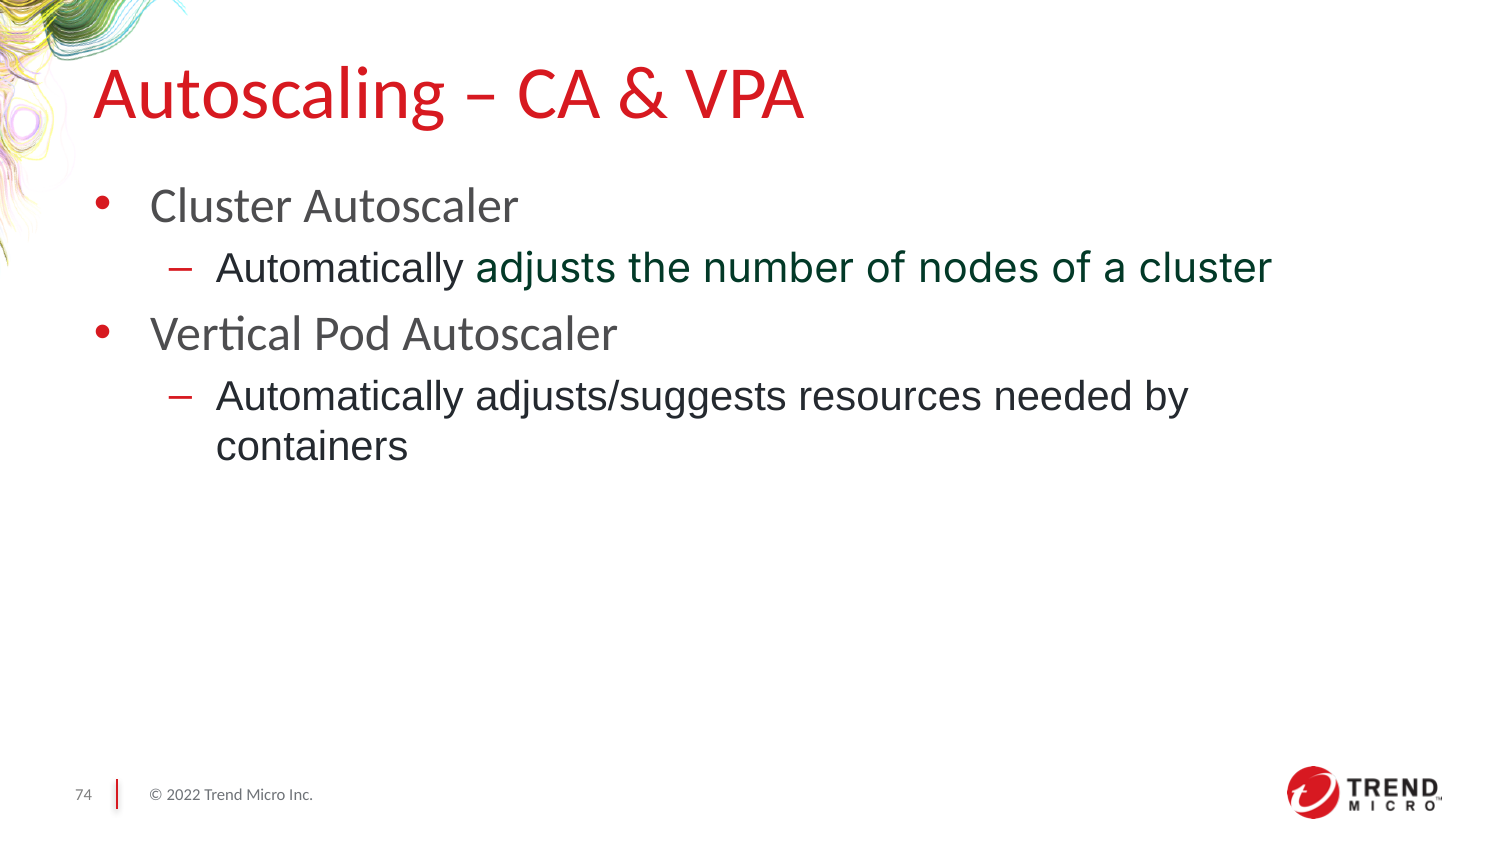

# Autoscaling – CA & VPA
Cluster Autoscaler
Automatically adjusts the number of nodes of a cluster
Vertical Pod Autoscaler
Automatically adjusts/suggests resources needed by containers